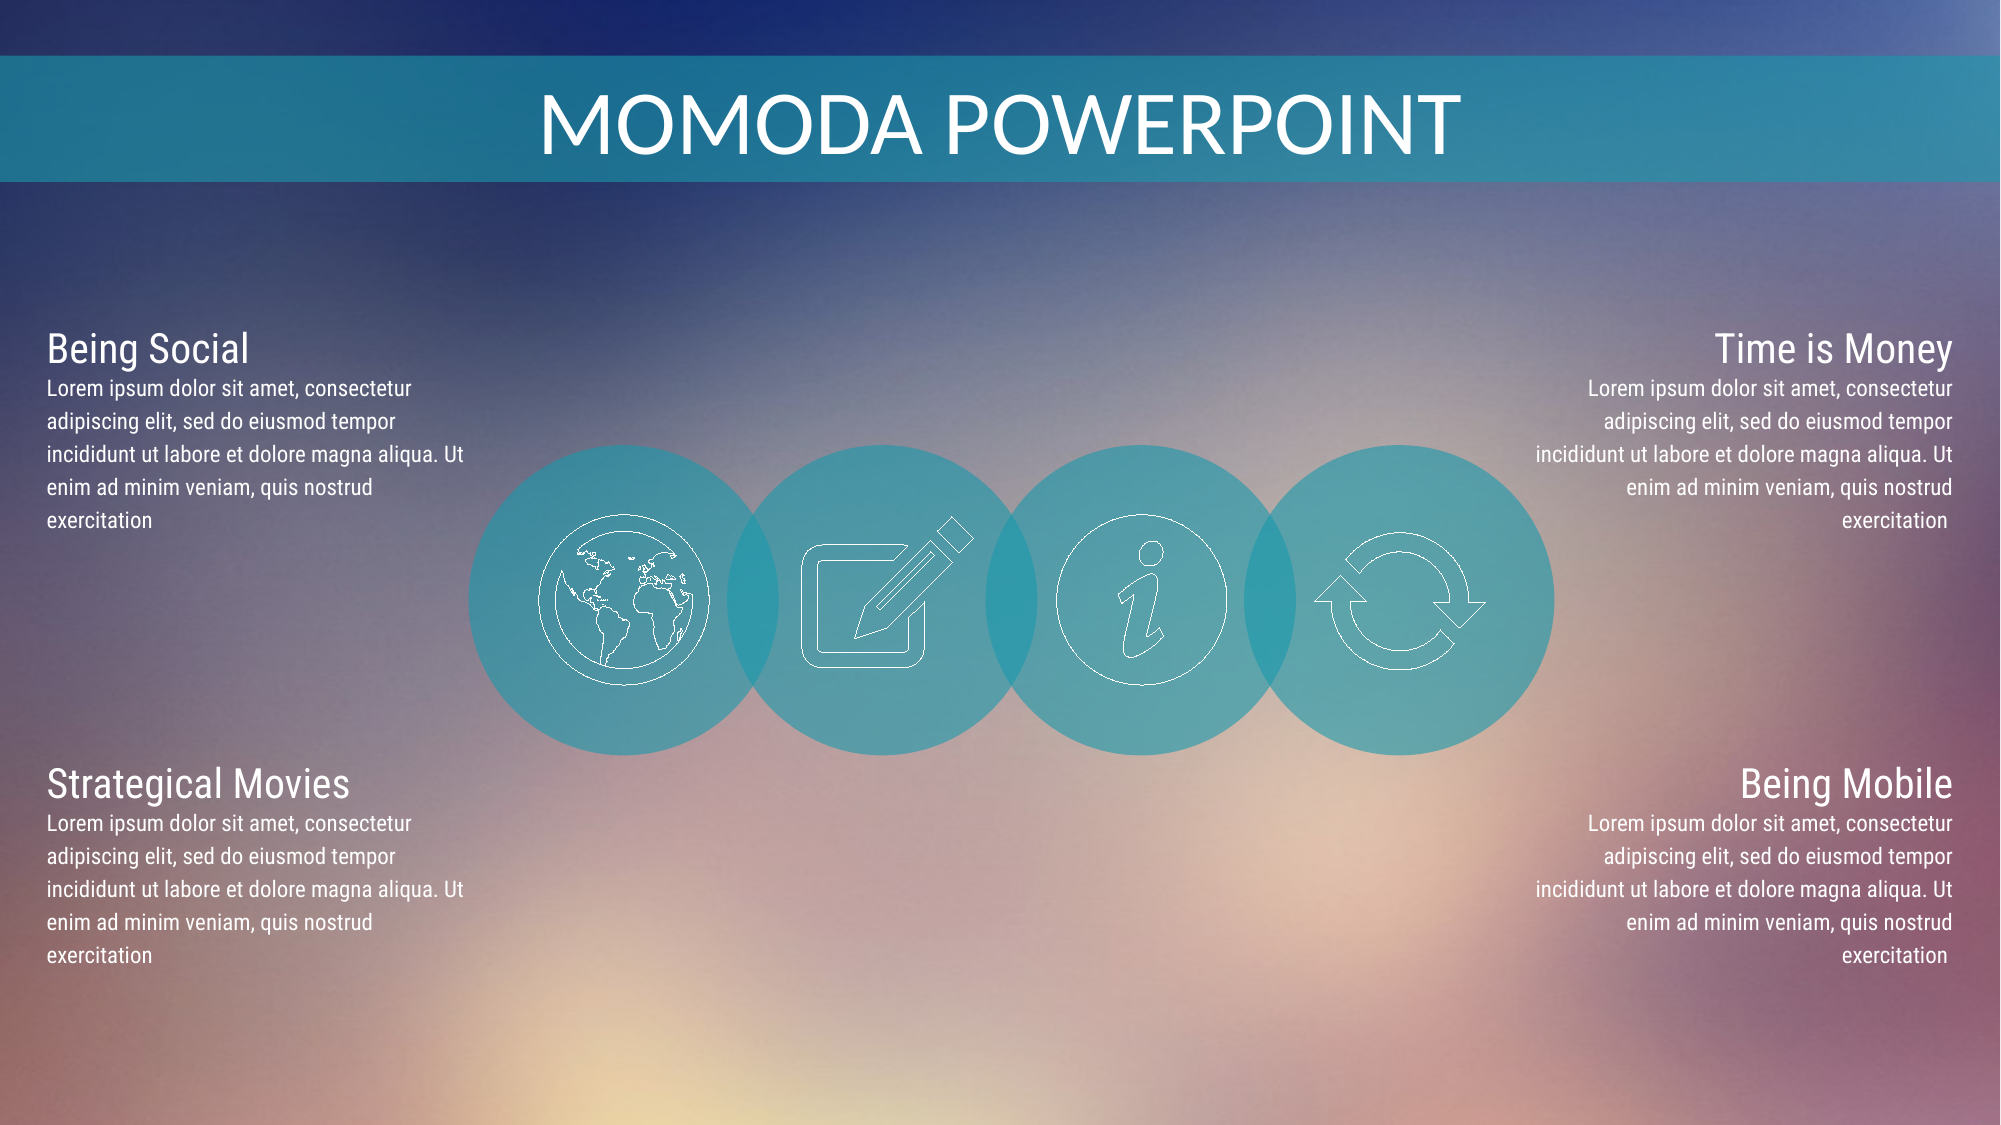

MOMODA POWERPOINT

Being Social
Lorem ipsum dolor sit amet, consectetur adipiscing elit, sed do eiusmod tempor incididunt ut labore et dolore magna aliqua. Ut enim ad minim veniam, quis nostrud exercitation
Time is Money
Lorem ipsum dolor sit amet, consectetur adipiscing elit, sed do eiusmod tempor incididunt ut labore et dolore magna aliqua. Ut enim ad minim veniam, quis nostrud exercitation

Strategical Movies
Lorem ipsum dolor sit amet, consectetur adipiscing elit, sed do eiusmod tempor incididunt ut labore et dolore magna aliqua. Ut enim ad minim veniam, quis nostrud exercitation
Being Mobile
Lorem ipsum dolor sit amet, consectetur adipiscing elit, sed do eiusmod tempor incididunt ut labore et dolore magna aliqua. Ut enim ad minim veniam, quis nostrud exercitation